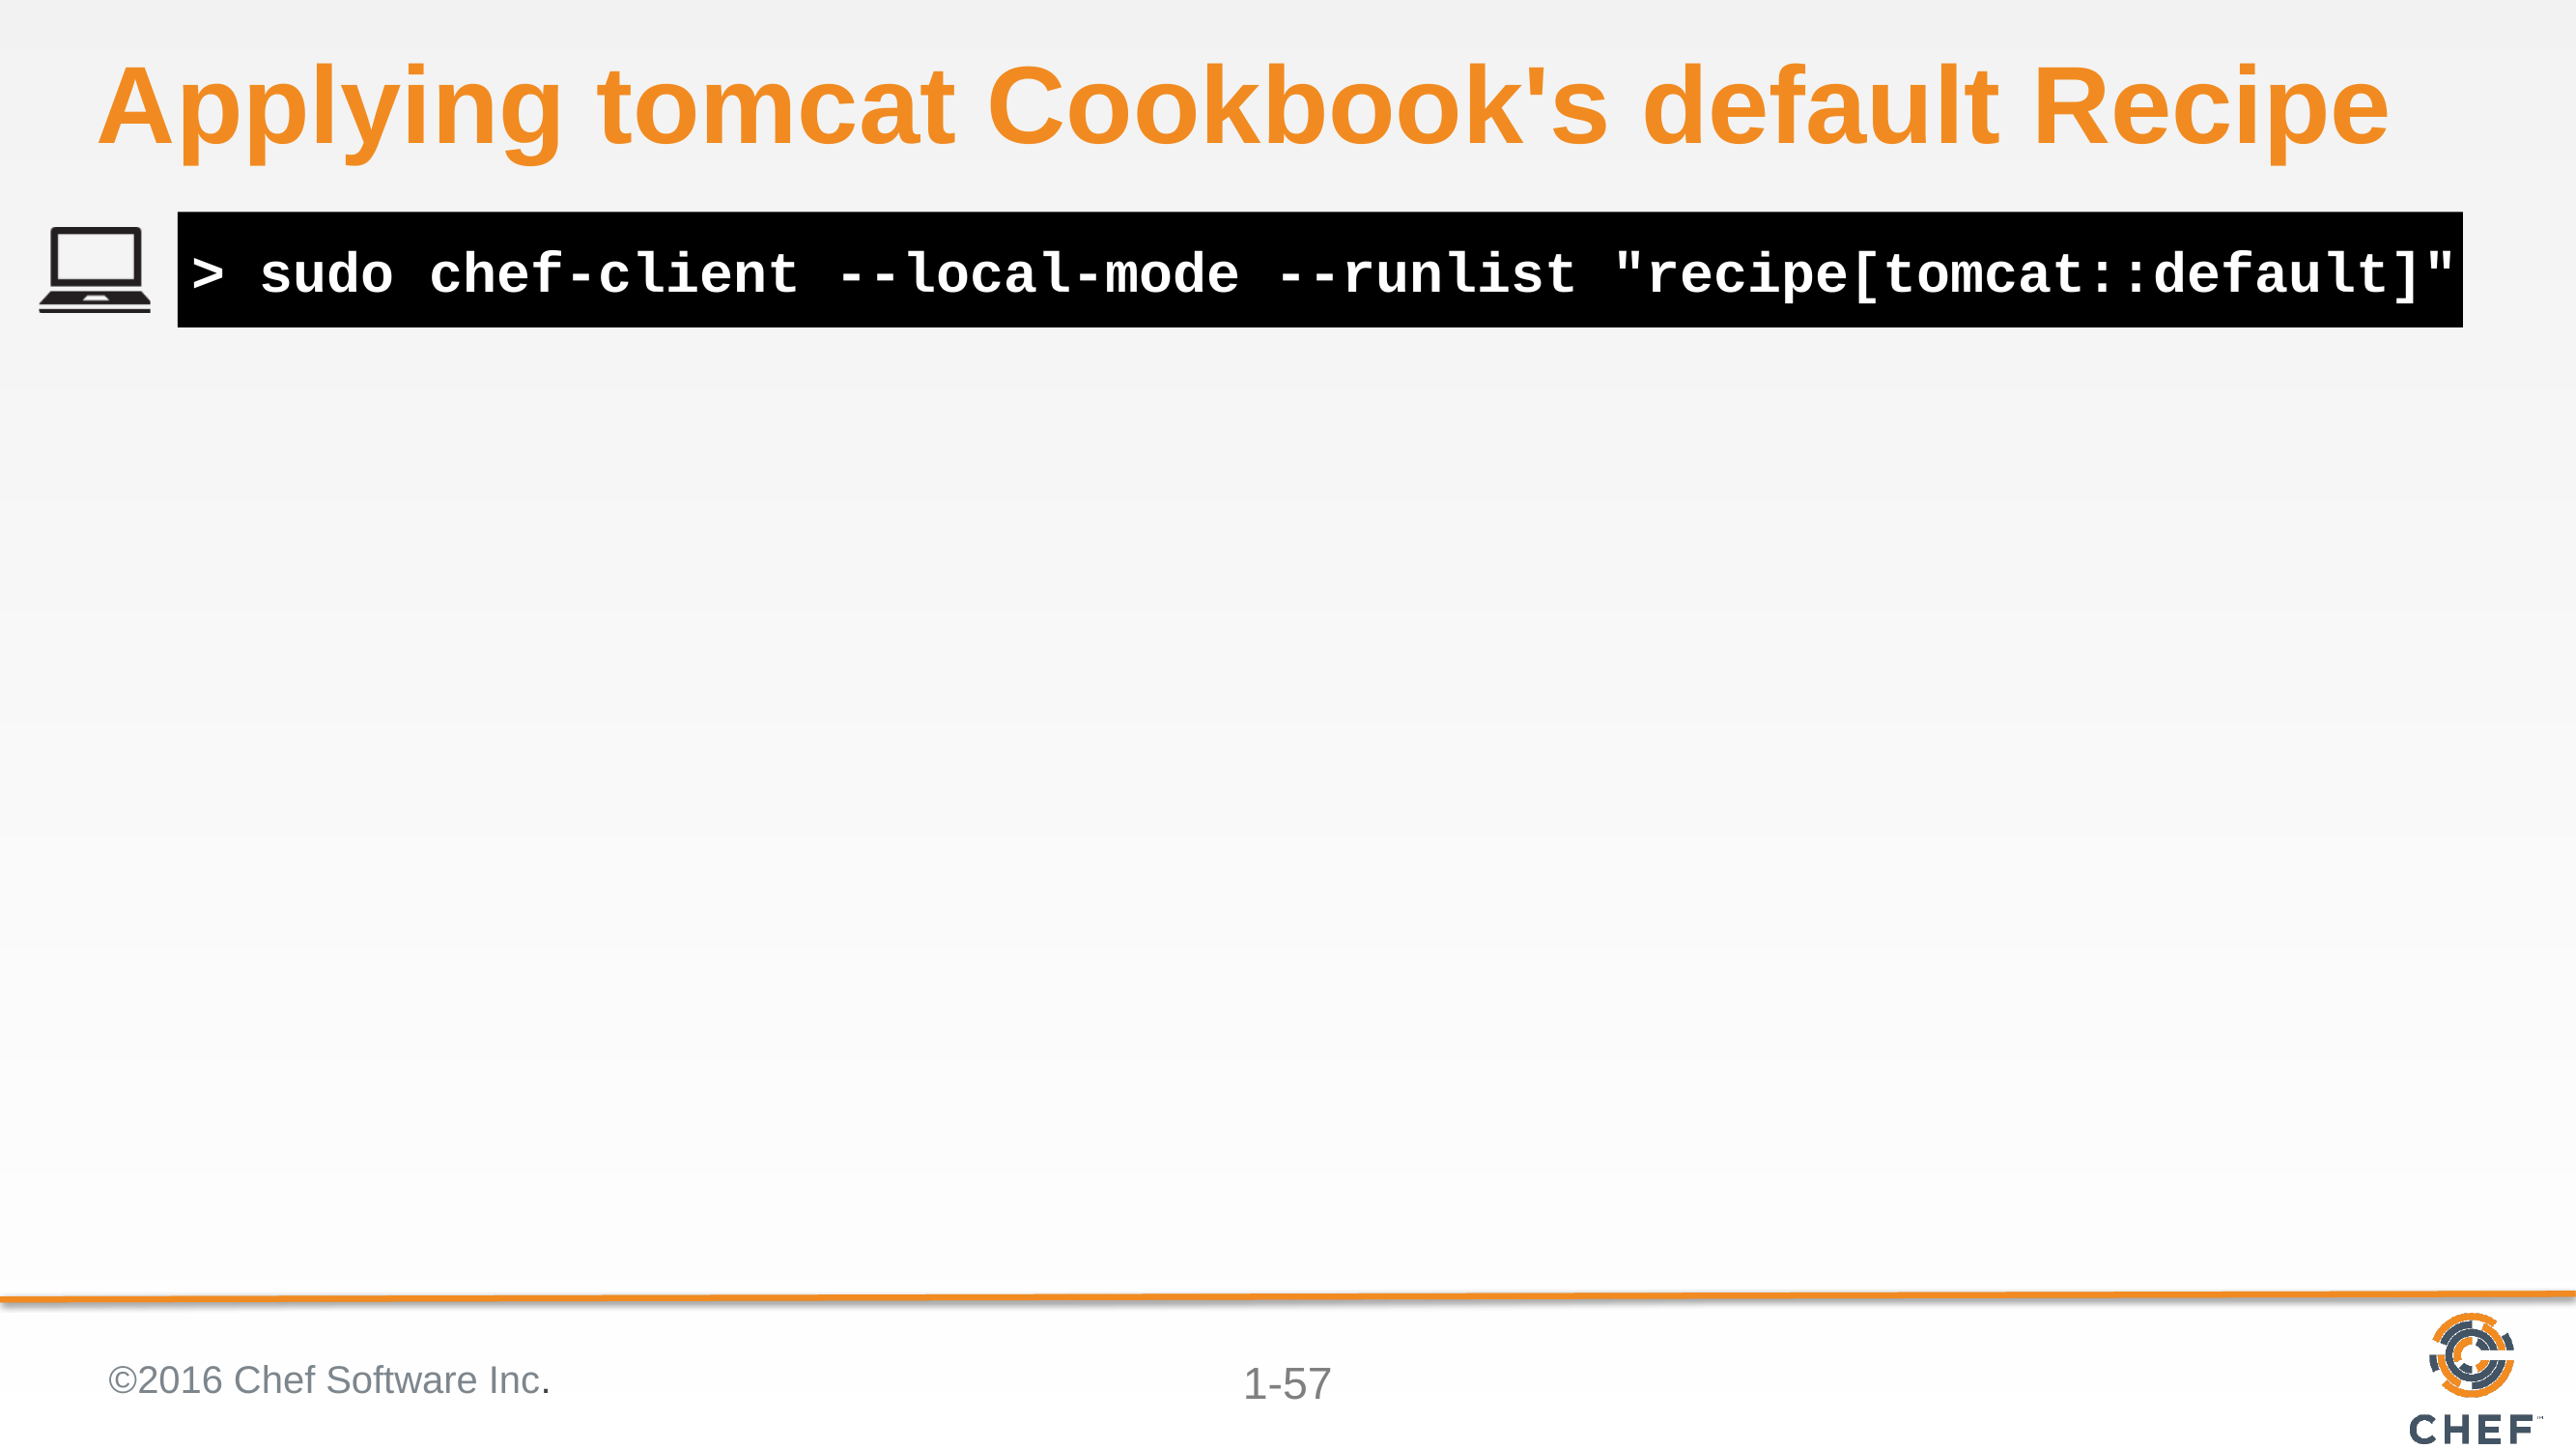

# Applying tomcat Cookbook's default Recipe
> sudo chef-client --local-mode --runlist "recipe[tomcat::default]"